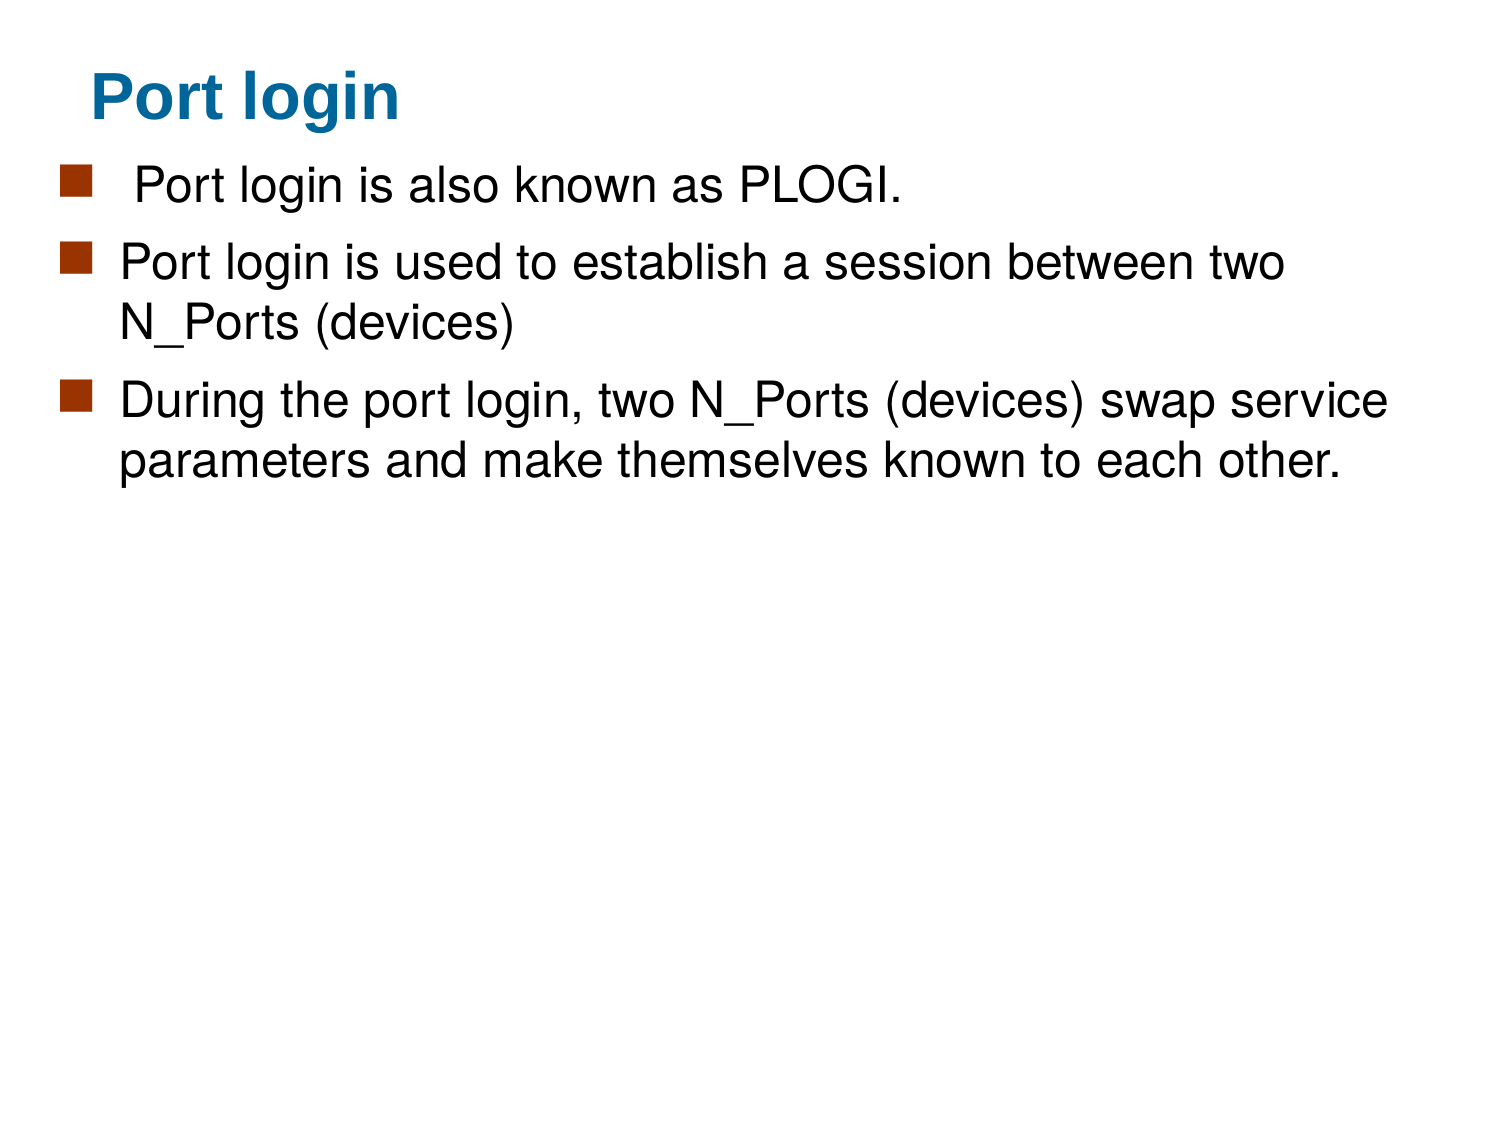

# Port login
 Port login is also known as PLOGI.
Port login is used to establish a session between two N_Ports (devices)
During the port login, two N_Ports (devices) swap service parameters and make themselves known to each other.